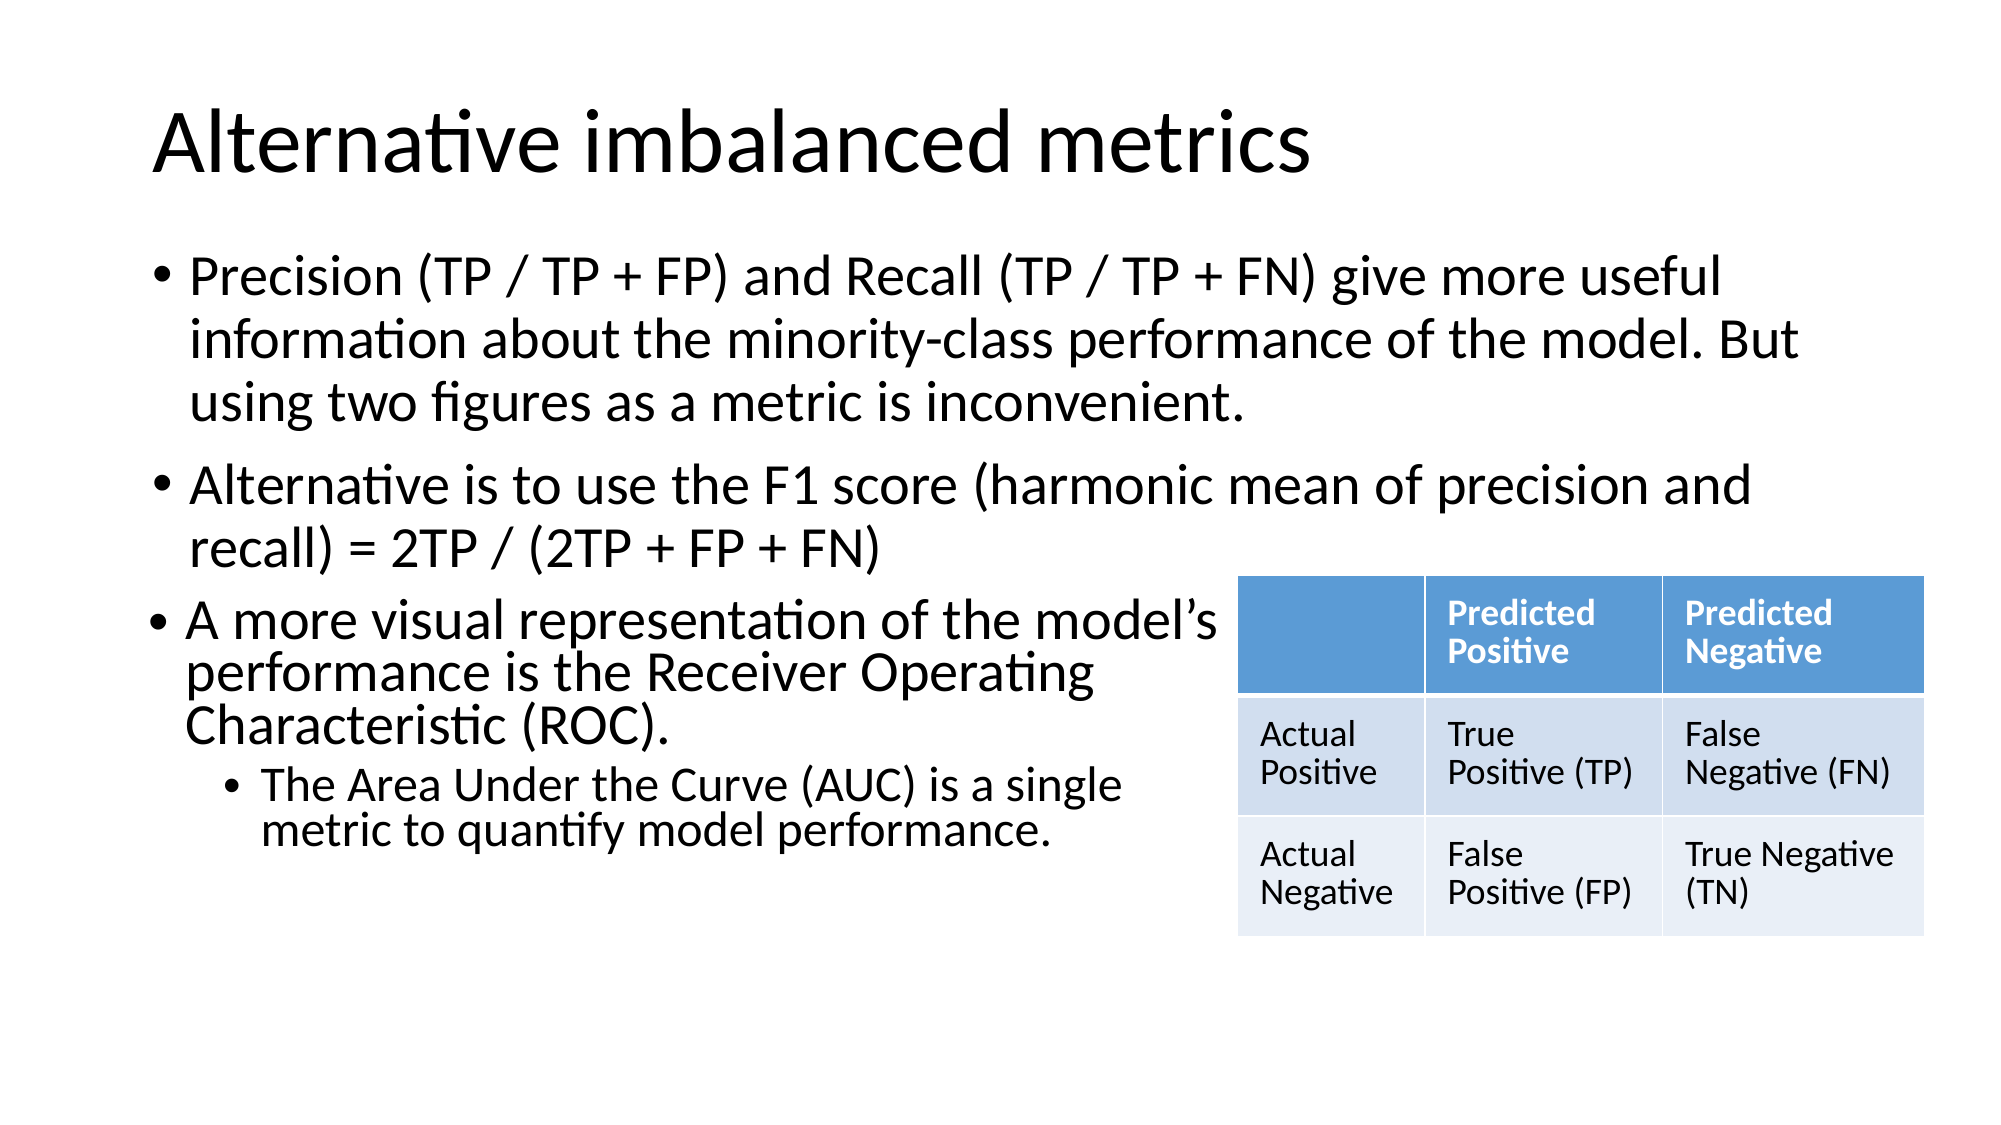

# Alternative imbalanced metrics
Precision (TP / TP + FP) and Recall (TP / TP + FN) give more useful information about the minority-class performance of the model. But using two figures as a metric is inconvenient.
Alternative is to use the F1 score (harmonic mean of precision and recall) = 2TP / (2TP + FP + FN)
|  | Predicted Positive | Predicted Negative |
| --- | --- | --- |
| Actual Positive | True Positive (TP) | False Negative (FN) |
| Actual Negative | False Positive (FP) | True Negative (TN) |
A more visual representation of the model’s performance is the Receiver Operating Characteristic (ROC).
The Area Under the Curve (AUC) is a single metric to quantify model performance.